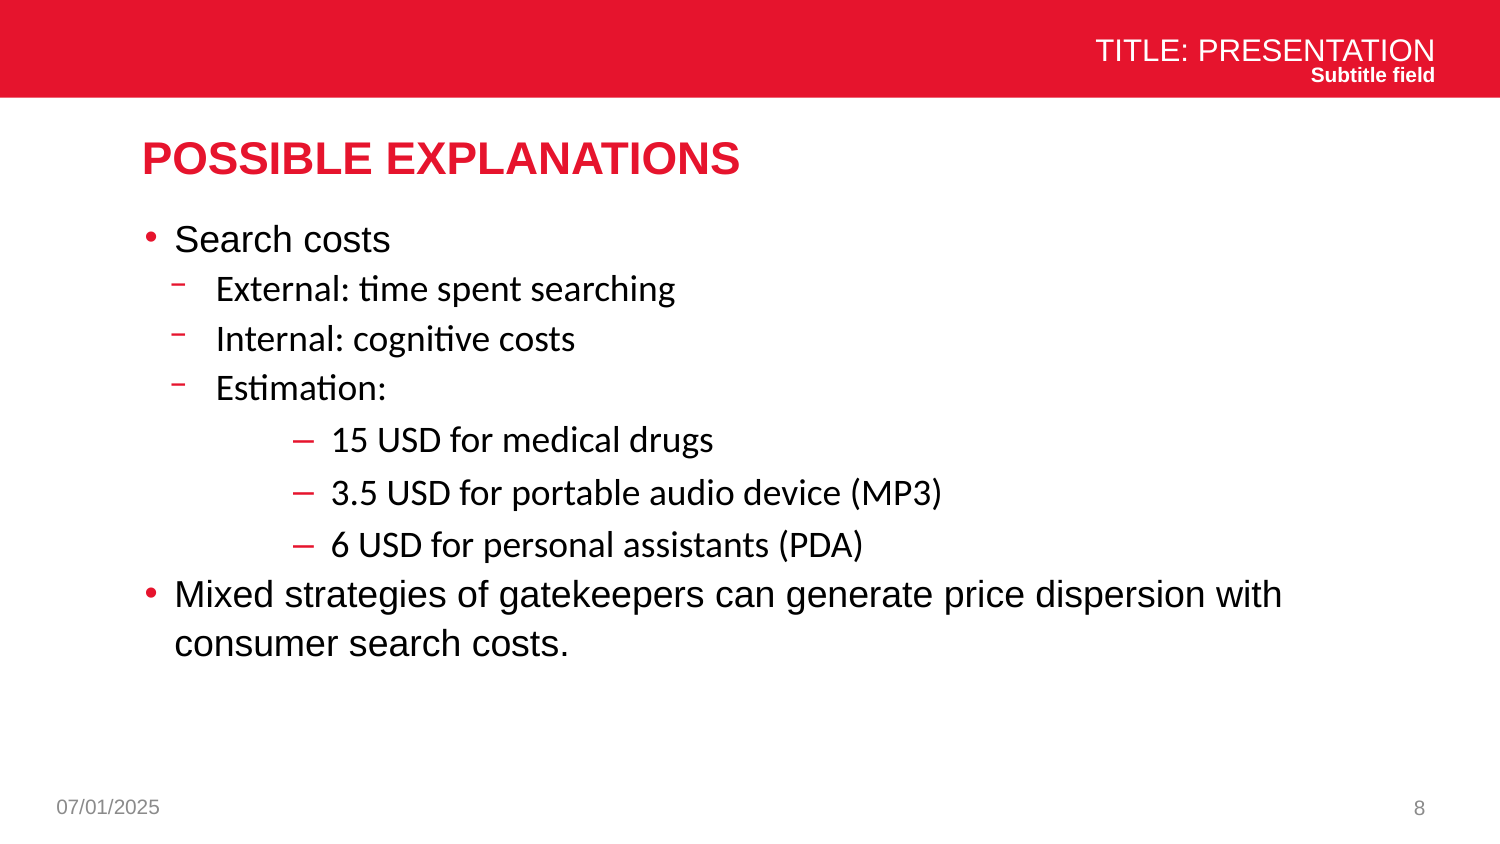

Title: Presentation
Subtitle field
# Possible explanations
Search costs
External: time spent searching
Internal: cognitive costs
Estimation:
15 USD for medical drugs
3.5 USD for portable audio device (MP3)
6 USD for personal assistants (PDA)
Mixed strategies of gatekeepers can generate price dispersion with consumer search costs.
07/01/2025
8